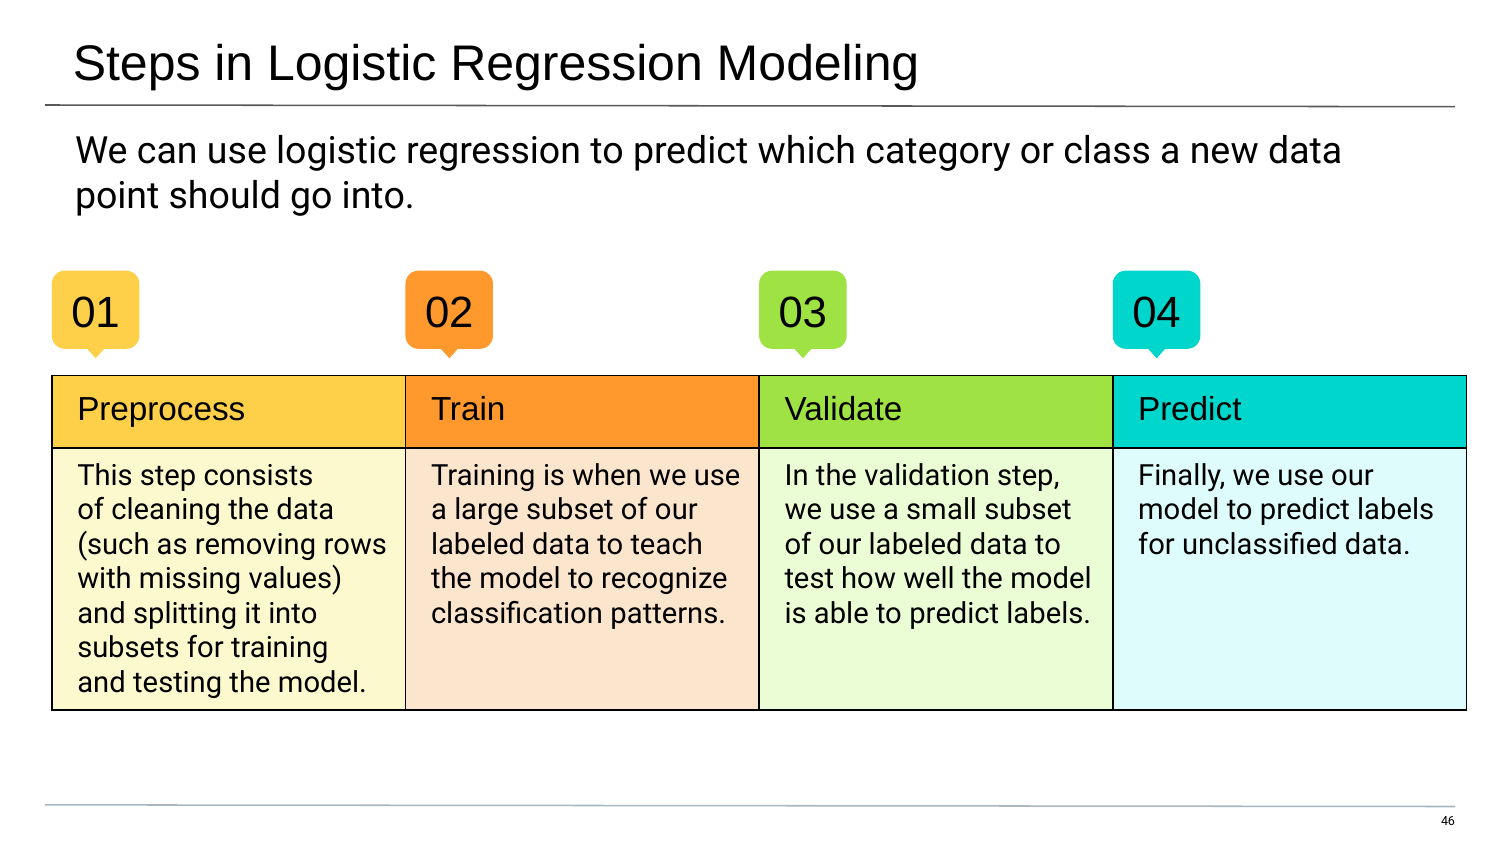

# Steps in Logistic Regression Modeling

We can use logistic regression to predict which category or class a new data point should go into.
01

02

03

04

| Preprocess | Train | Validate | Predict |
| --- | --- | --- | --- |
| This step consists of cleaning the data (such as removing rows with missing values) and splitting it into subsets for training and testing the model. | Training is when we use a large subset of our labeled data to teach the model to recognize classification patterns. | In the validation step, we use a small subset of our labeled data to test how well the model is able to predict labels. | Finally, we use our model to predict labels for unclassified data. |

46